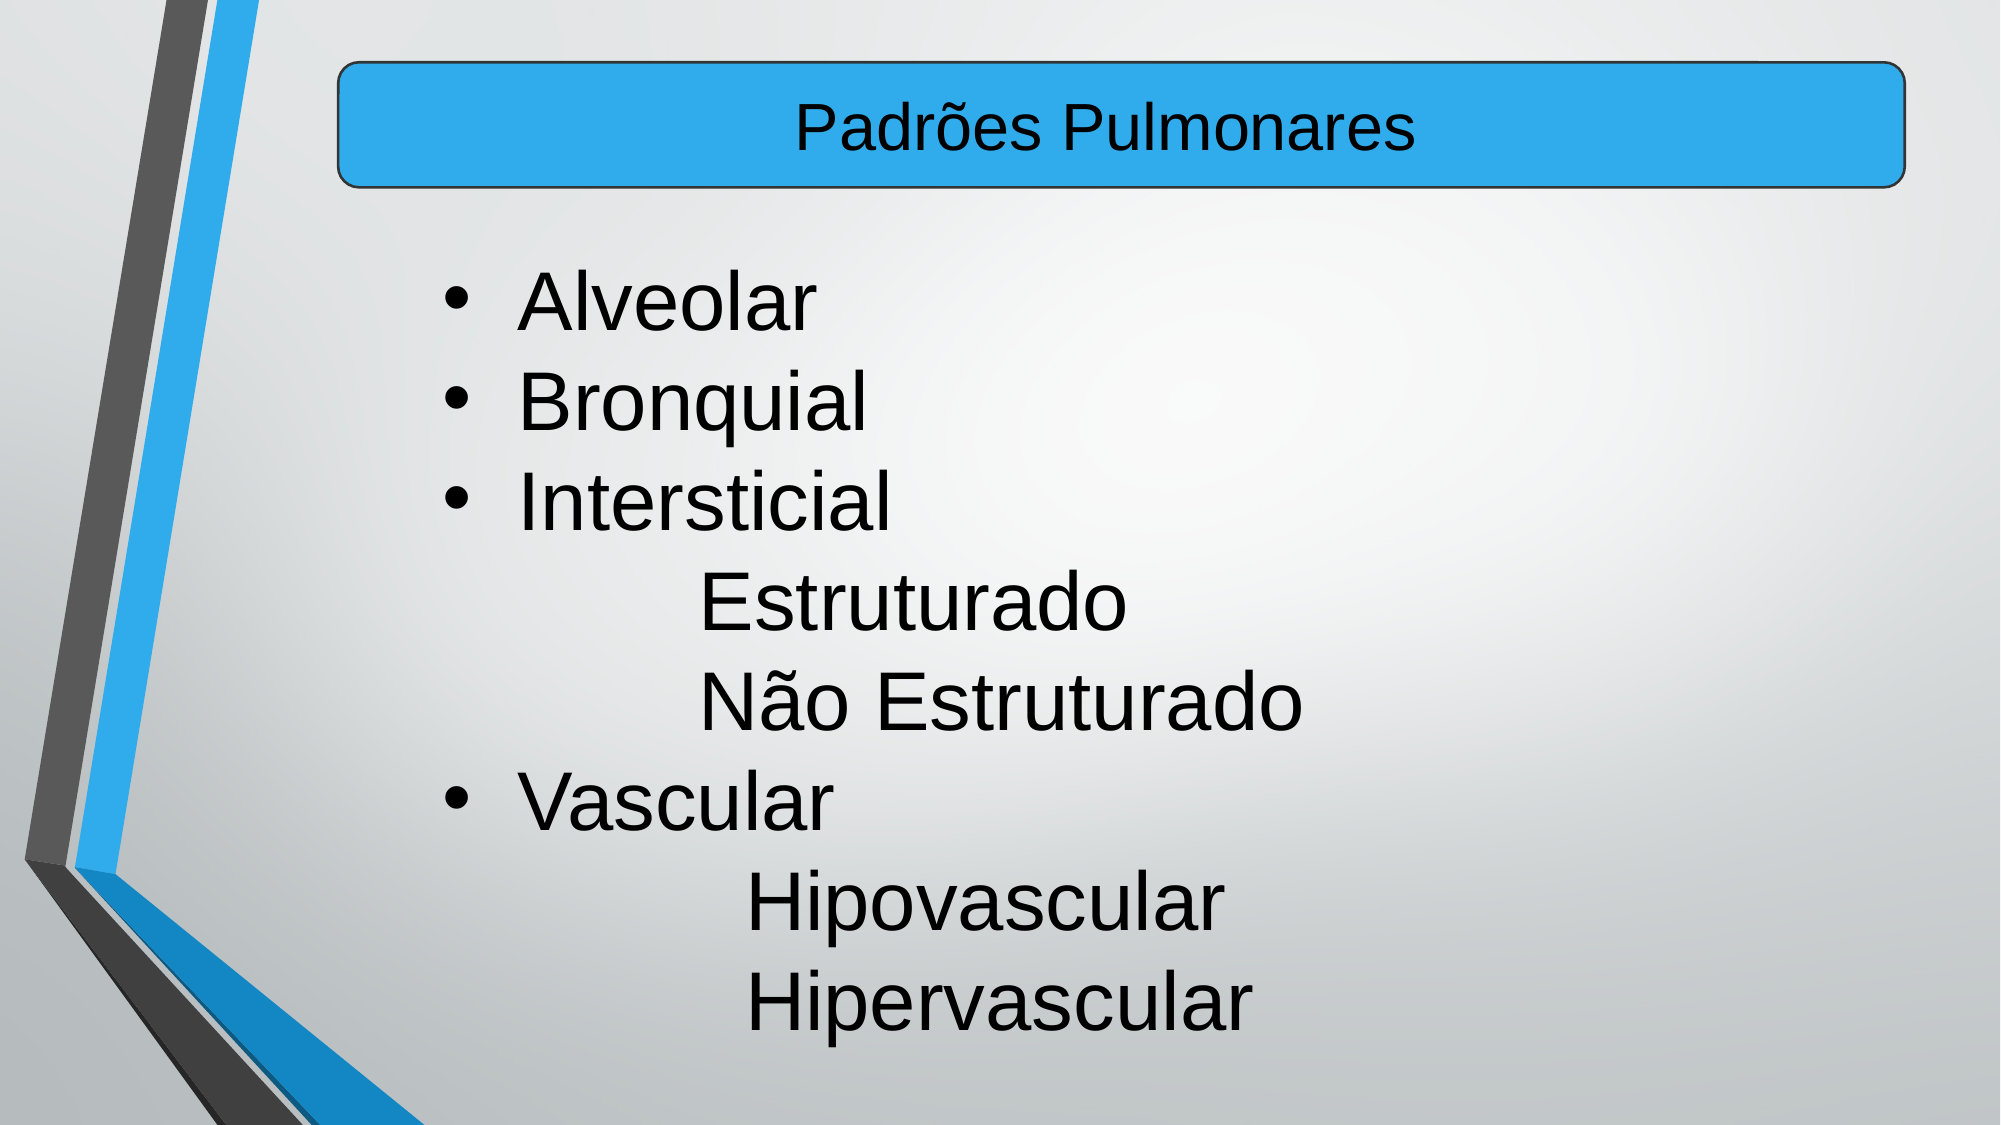

Padrões Pulmonares
Alveolar
Bronquial
Intersticial
           Estruturado
           Não Estruturado
Vascular
             Hipovascular
             Hipervascular